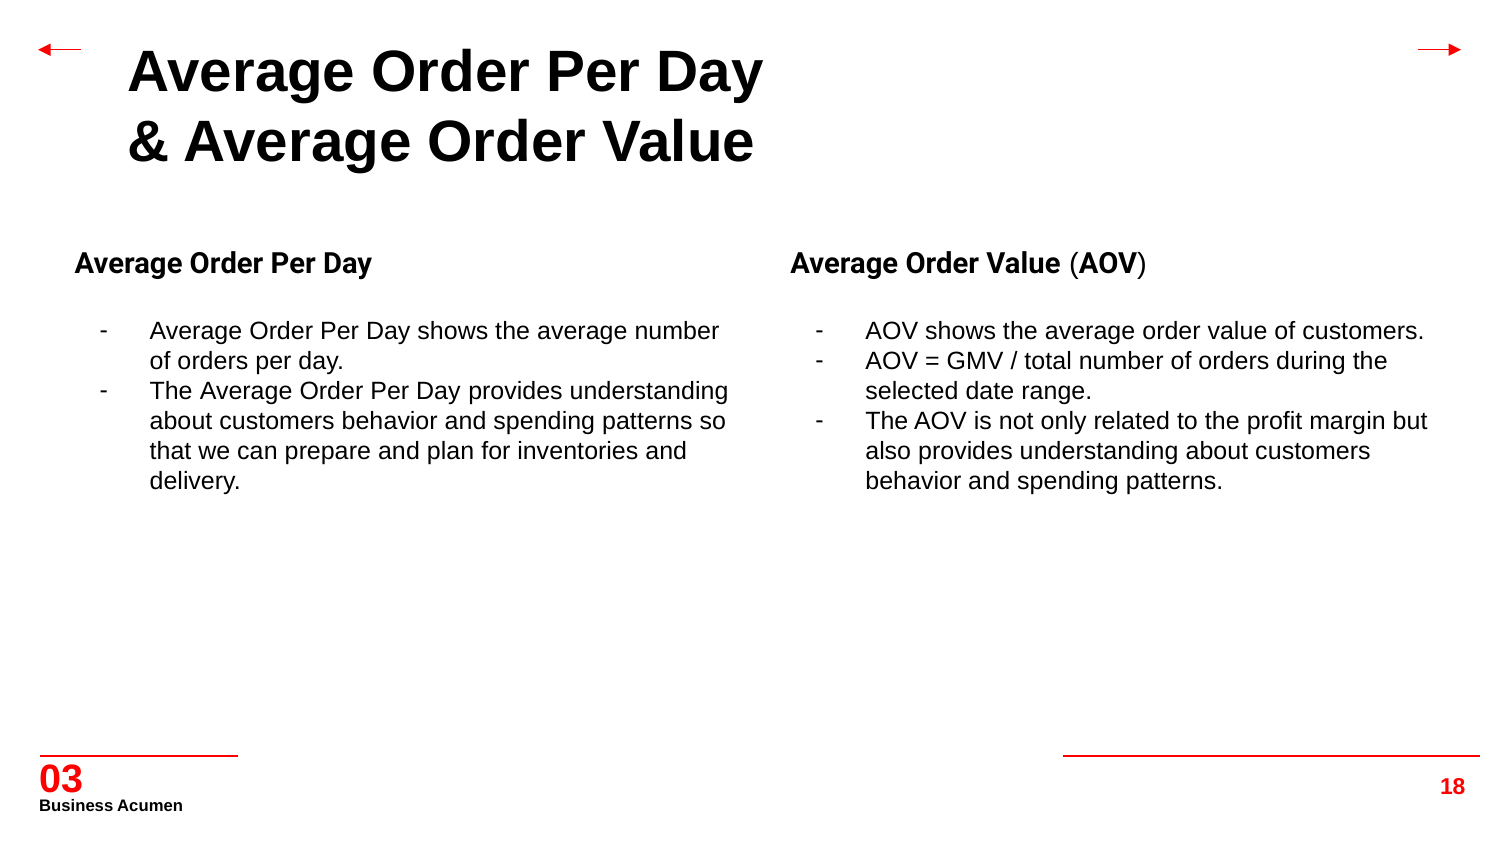

Average Order Per Day
& Average Order Value
Average Order Per Day

Average Order Per Day shows the average number of orders per day.
The Average Order Per Day provides understanding about customers behavior and spending patterns so that we can prepare and plan for inventories and delivery.
Average Order Value (AOV)

AOV shows the average order value of customers.
AOV = GMV / total number of orders during the selected date range.
The AOV is not only related to the profit margin but also provides understanding about customers behavior and spending patterns.
03
# Business Acumen